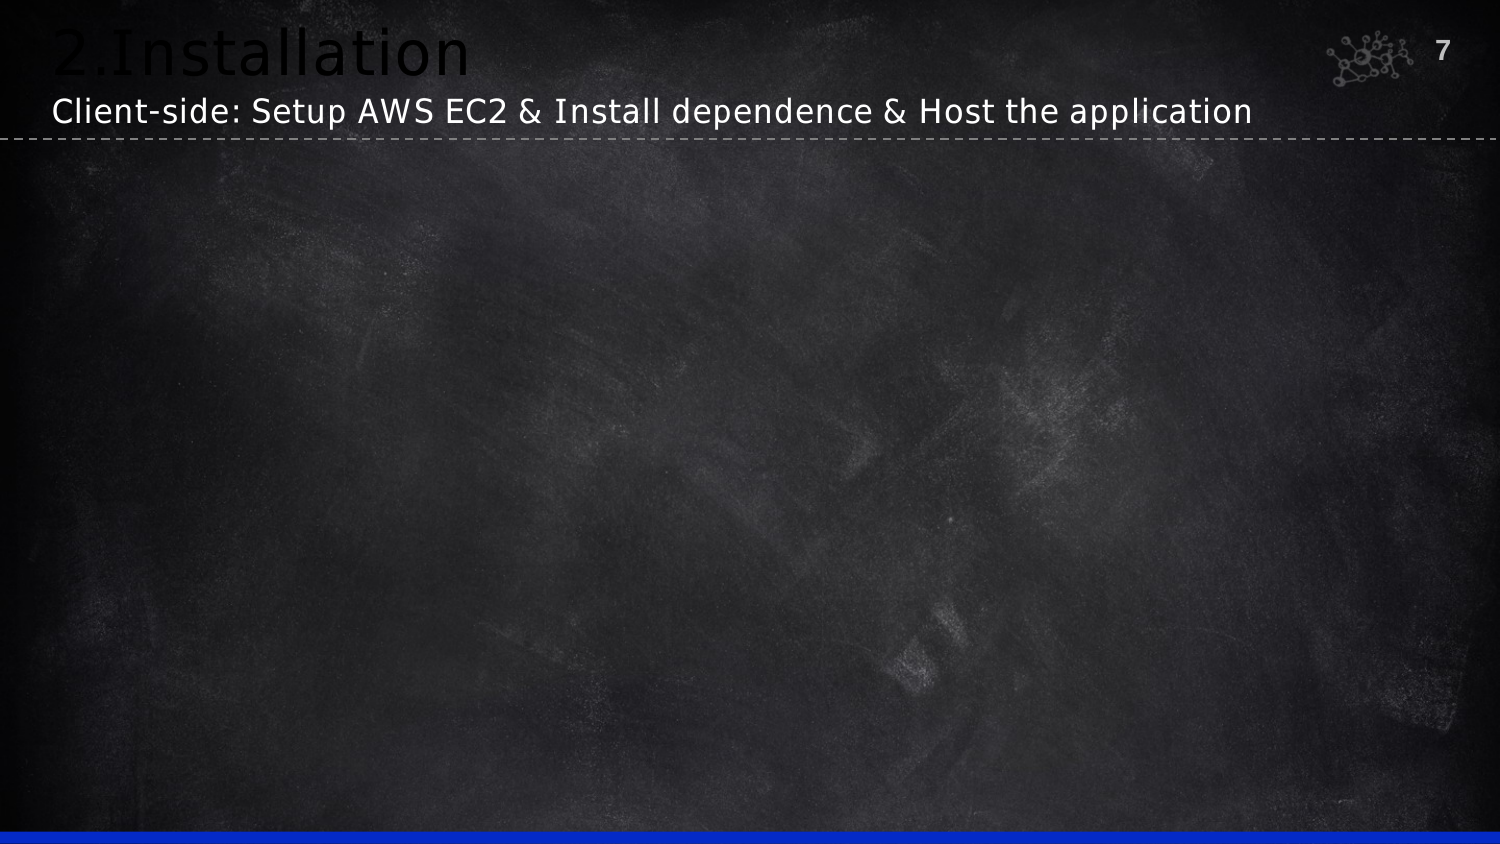

2.Installation
7
Client-side: Setup AWS EC2 & Install dependence & Host the application